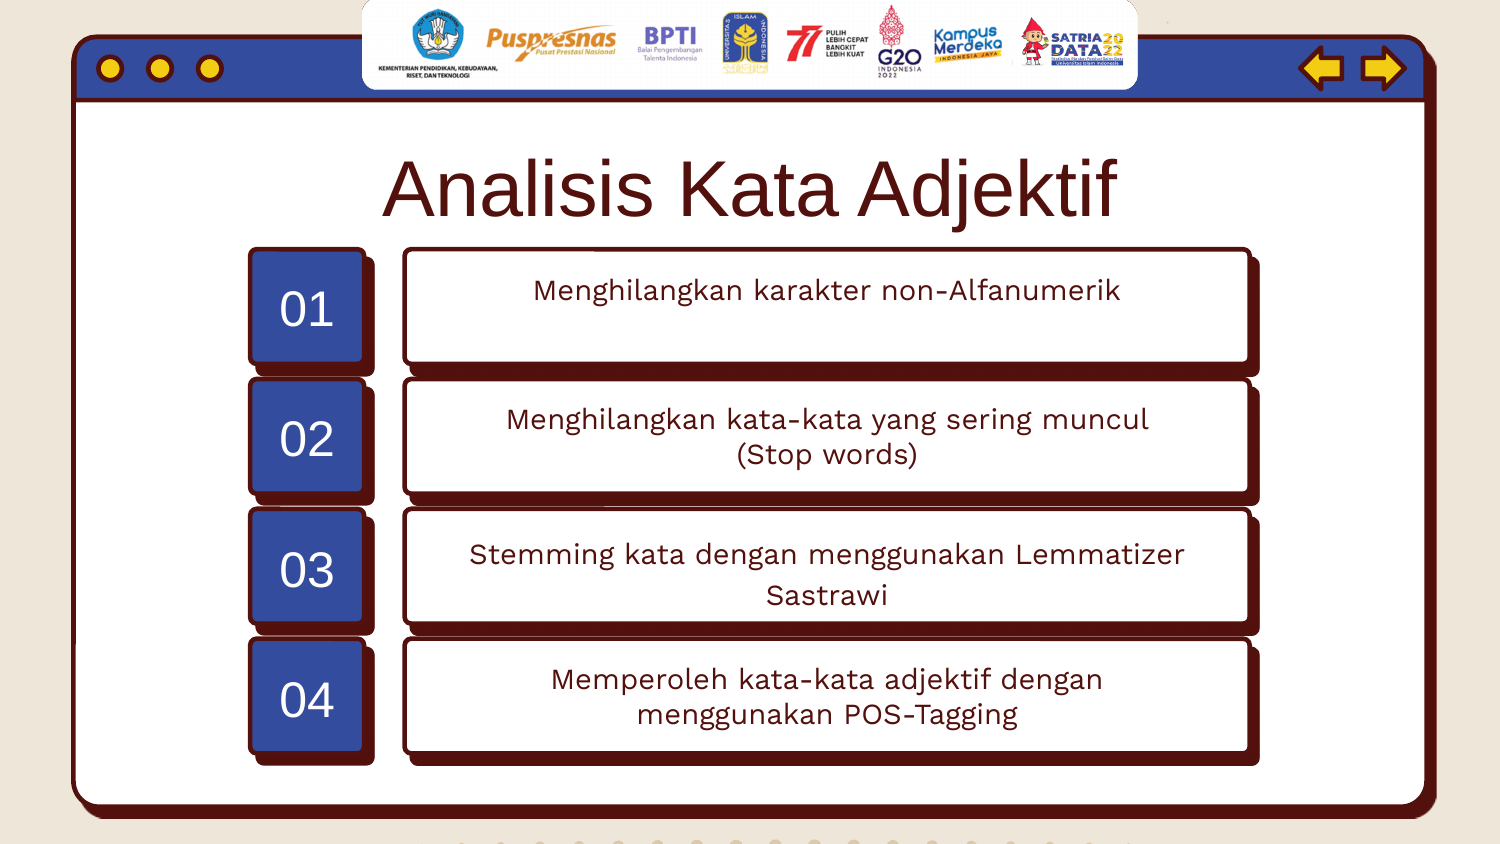

Analisis Kata Adjektif

Menghilangkan karakter non-Alfanumerik
01

Menghilangkan kata-kata yang sering muncul (Stop words)
02

Stemming kata dengan menggunakan Lemmatizer Sastrawi
03

Memperoleh kata-kata adjektif dengan menggunakan POS-Tagging
04